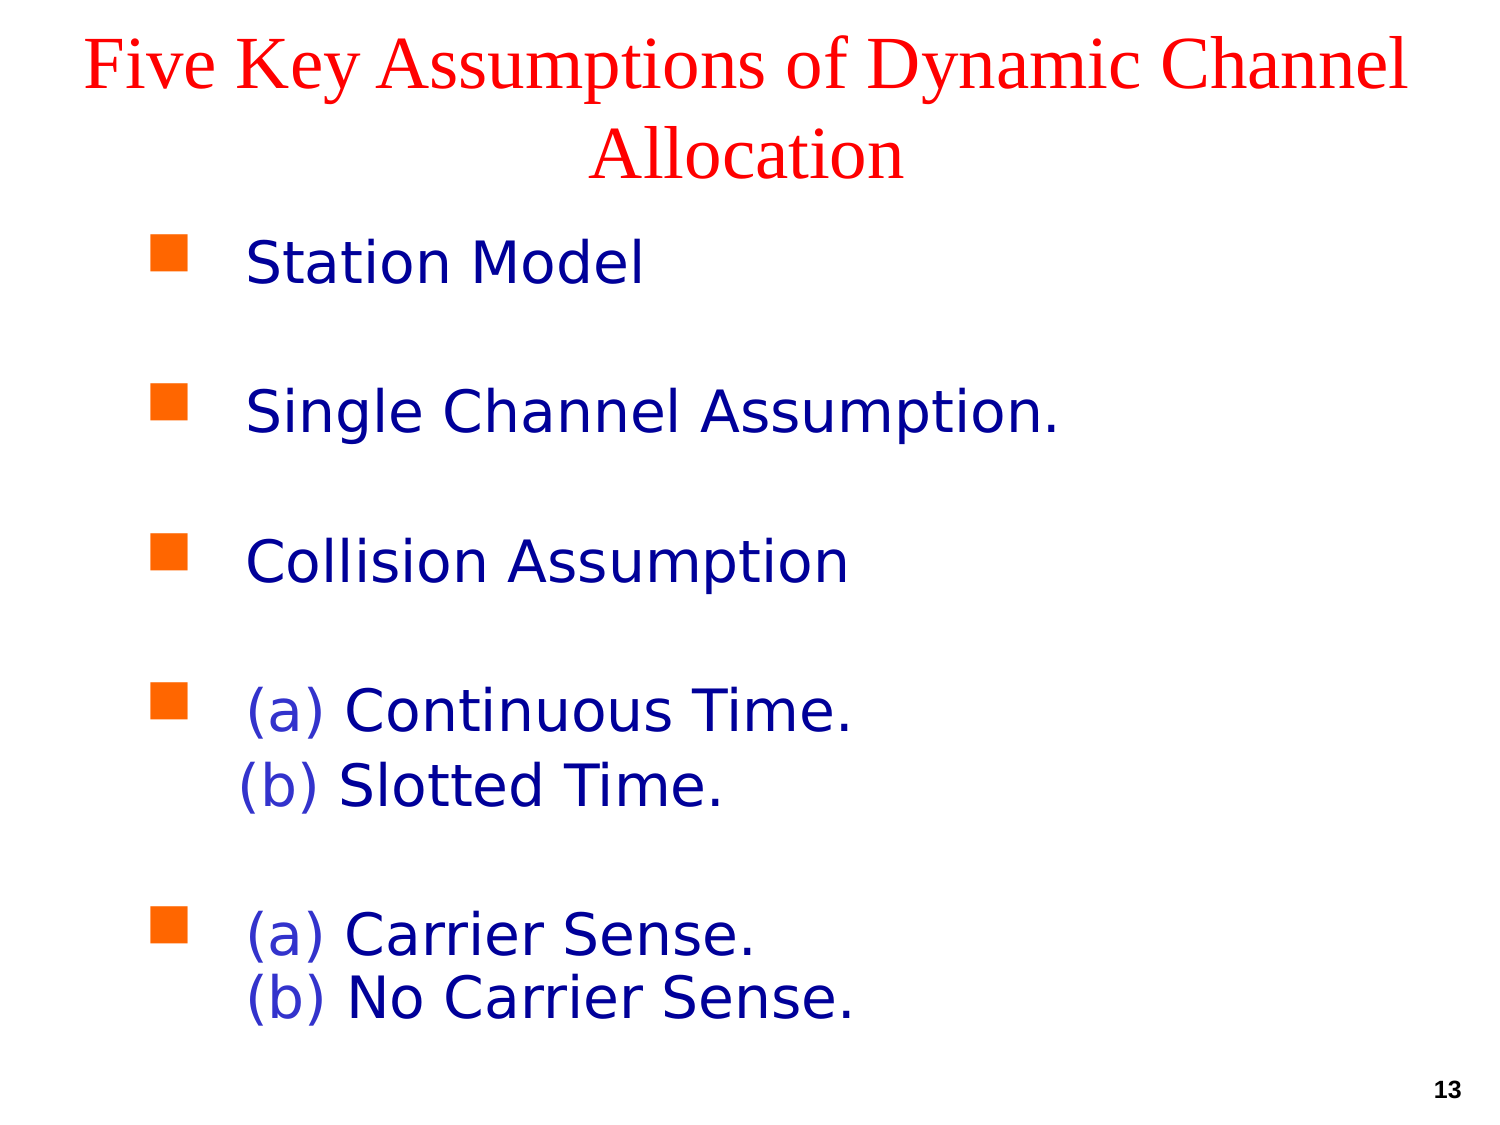

# Five Key Assumptions of Dynamic Channel Allocation
Station Model

Single Channel Assumption.

Collision Assumption

(a) Continuous Time.
     (b) Slotted Time.

(a) Carrier Sense.
(b) No Carrier Sense.